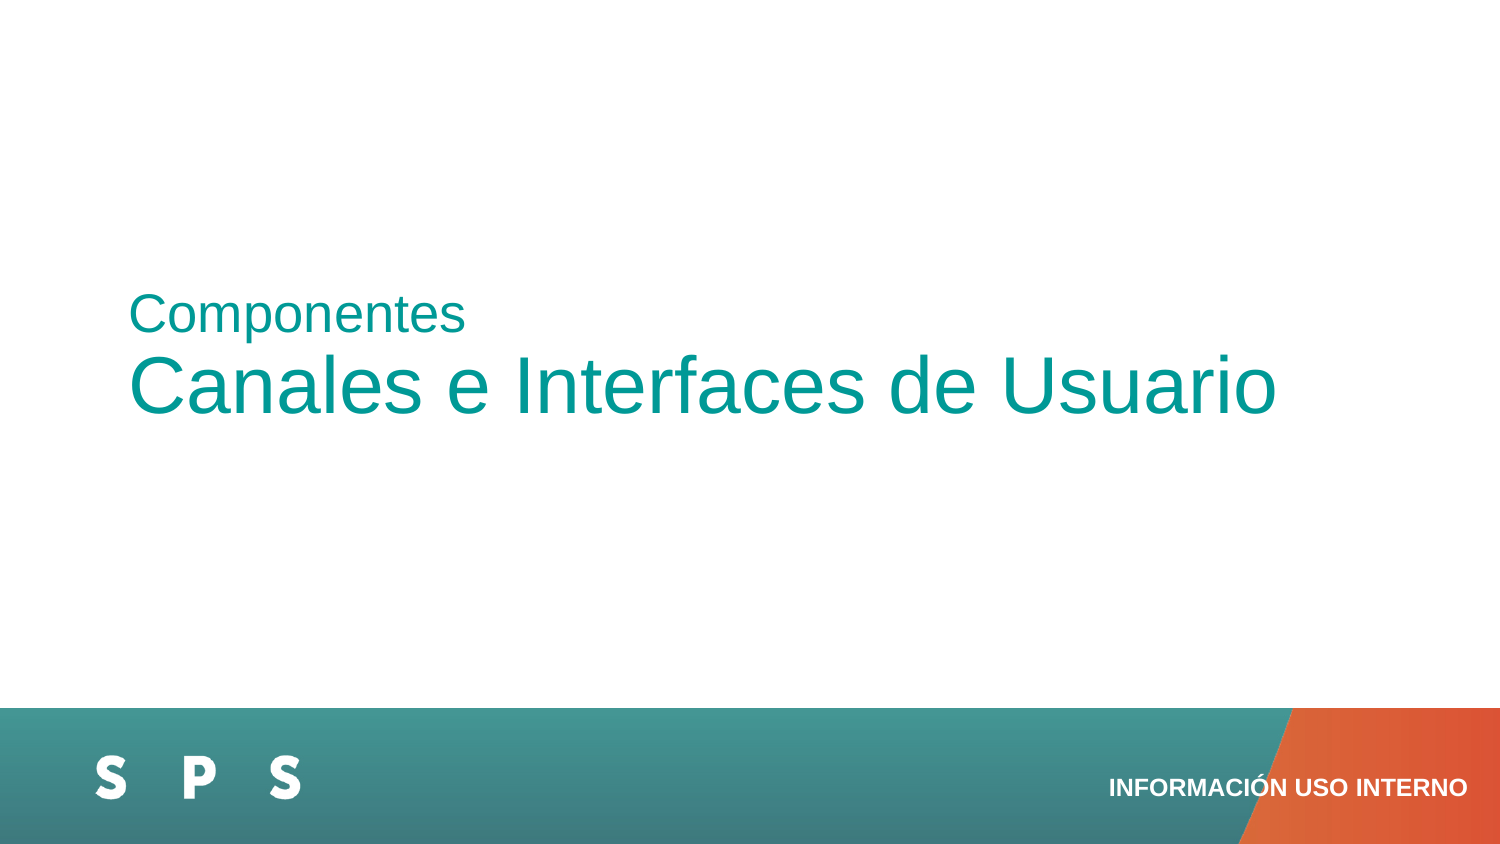

# Componentes Canales e Interfaces de Usuario